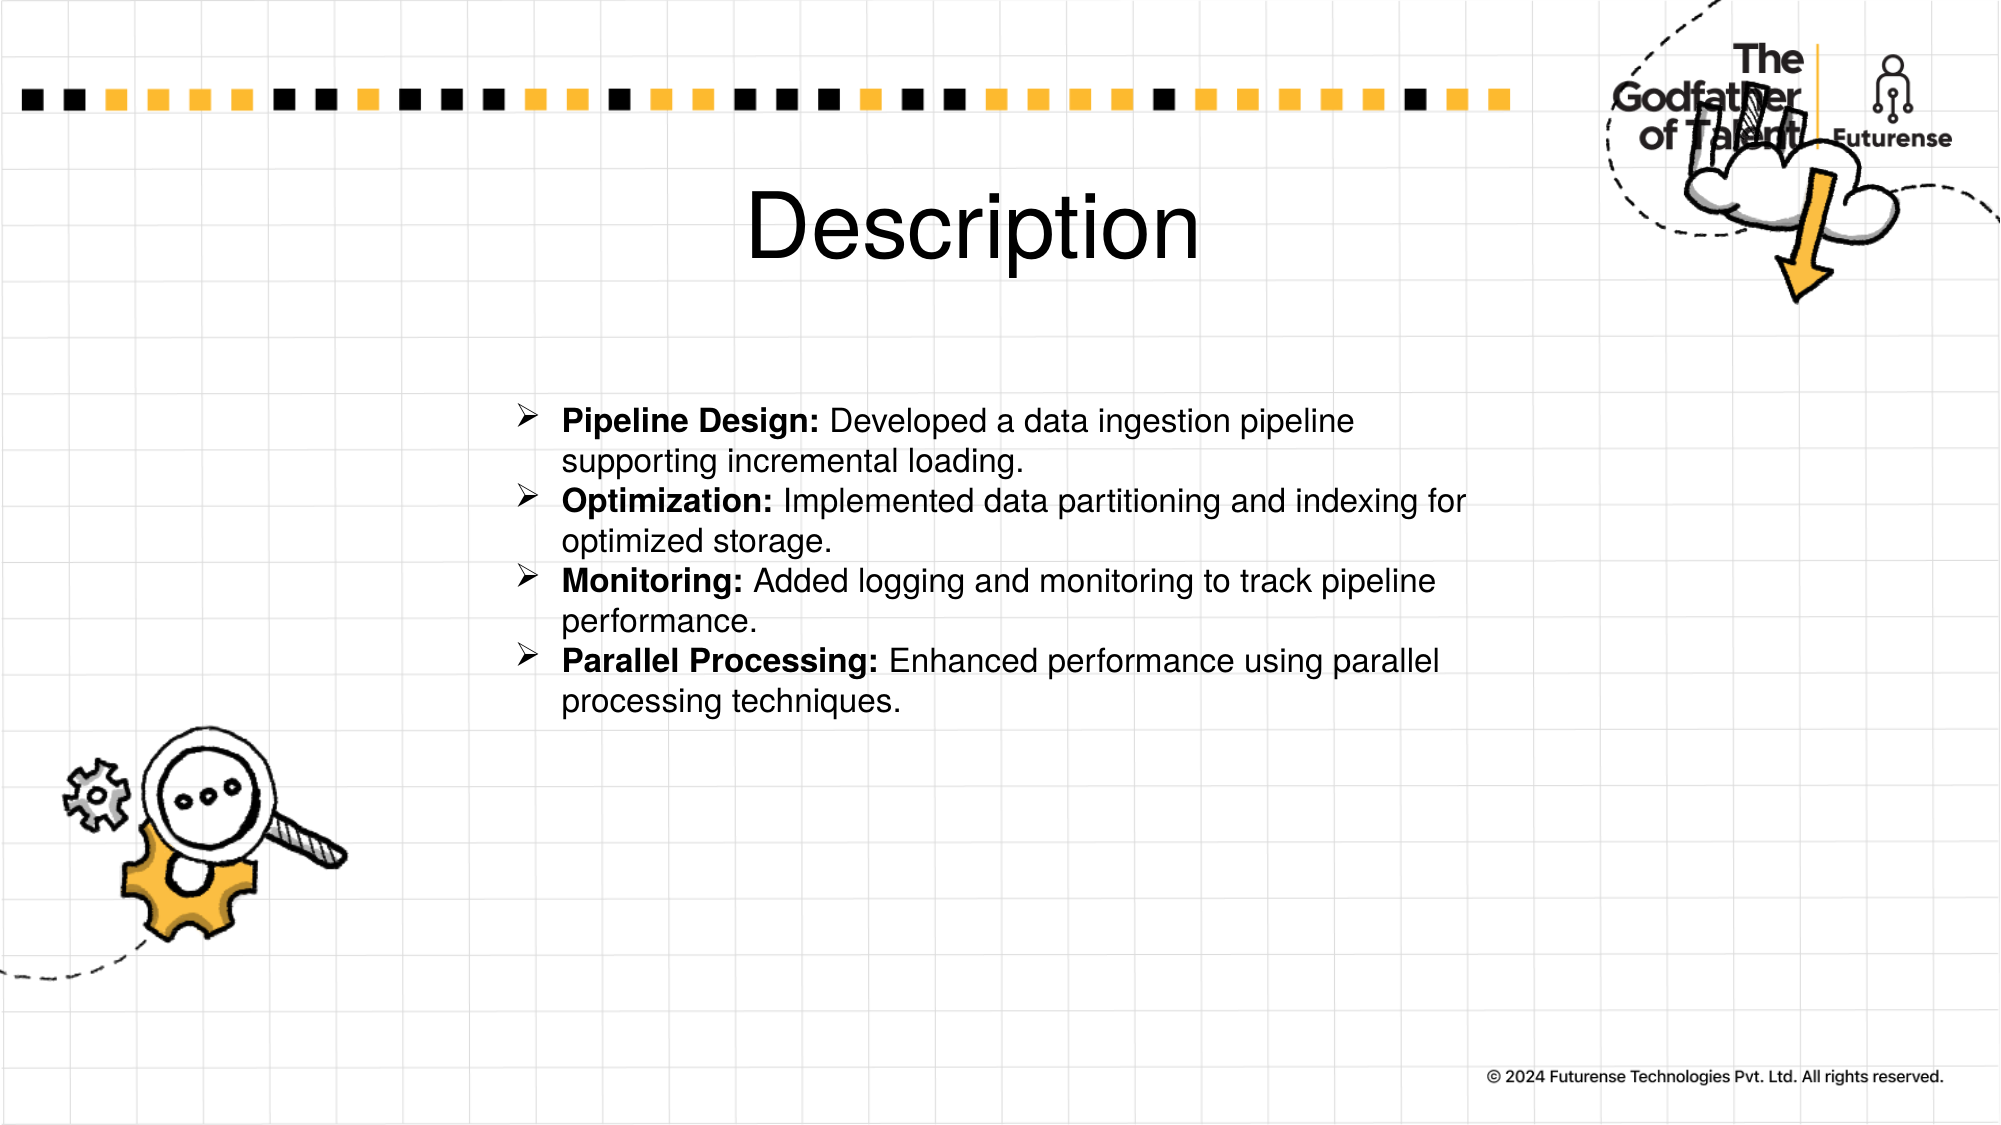

# Description
Pipeline Design: Developed a data ingestion pipeline supporting incremental loading.
Optimization: Implemented data partitioning and indexing for optimized storage.
Monitoring: Added logging and monitoring to track pipeline performance.
Parallel Processing: Enhanced performance using parallel processing techniques.